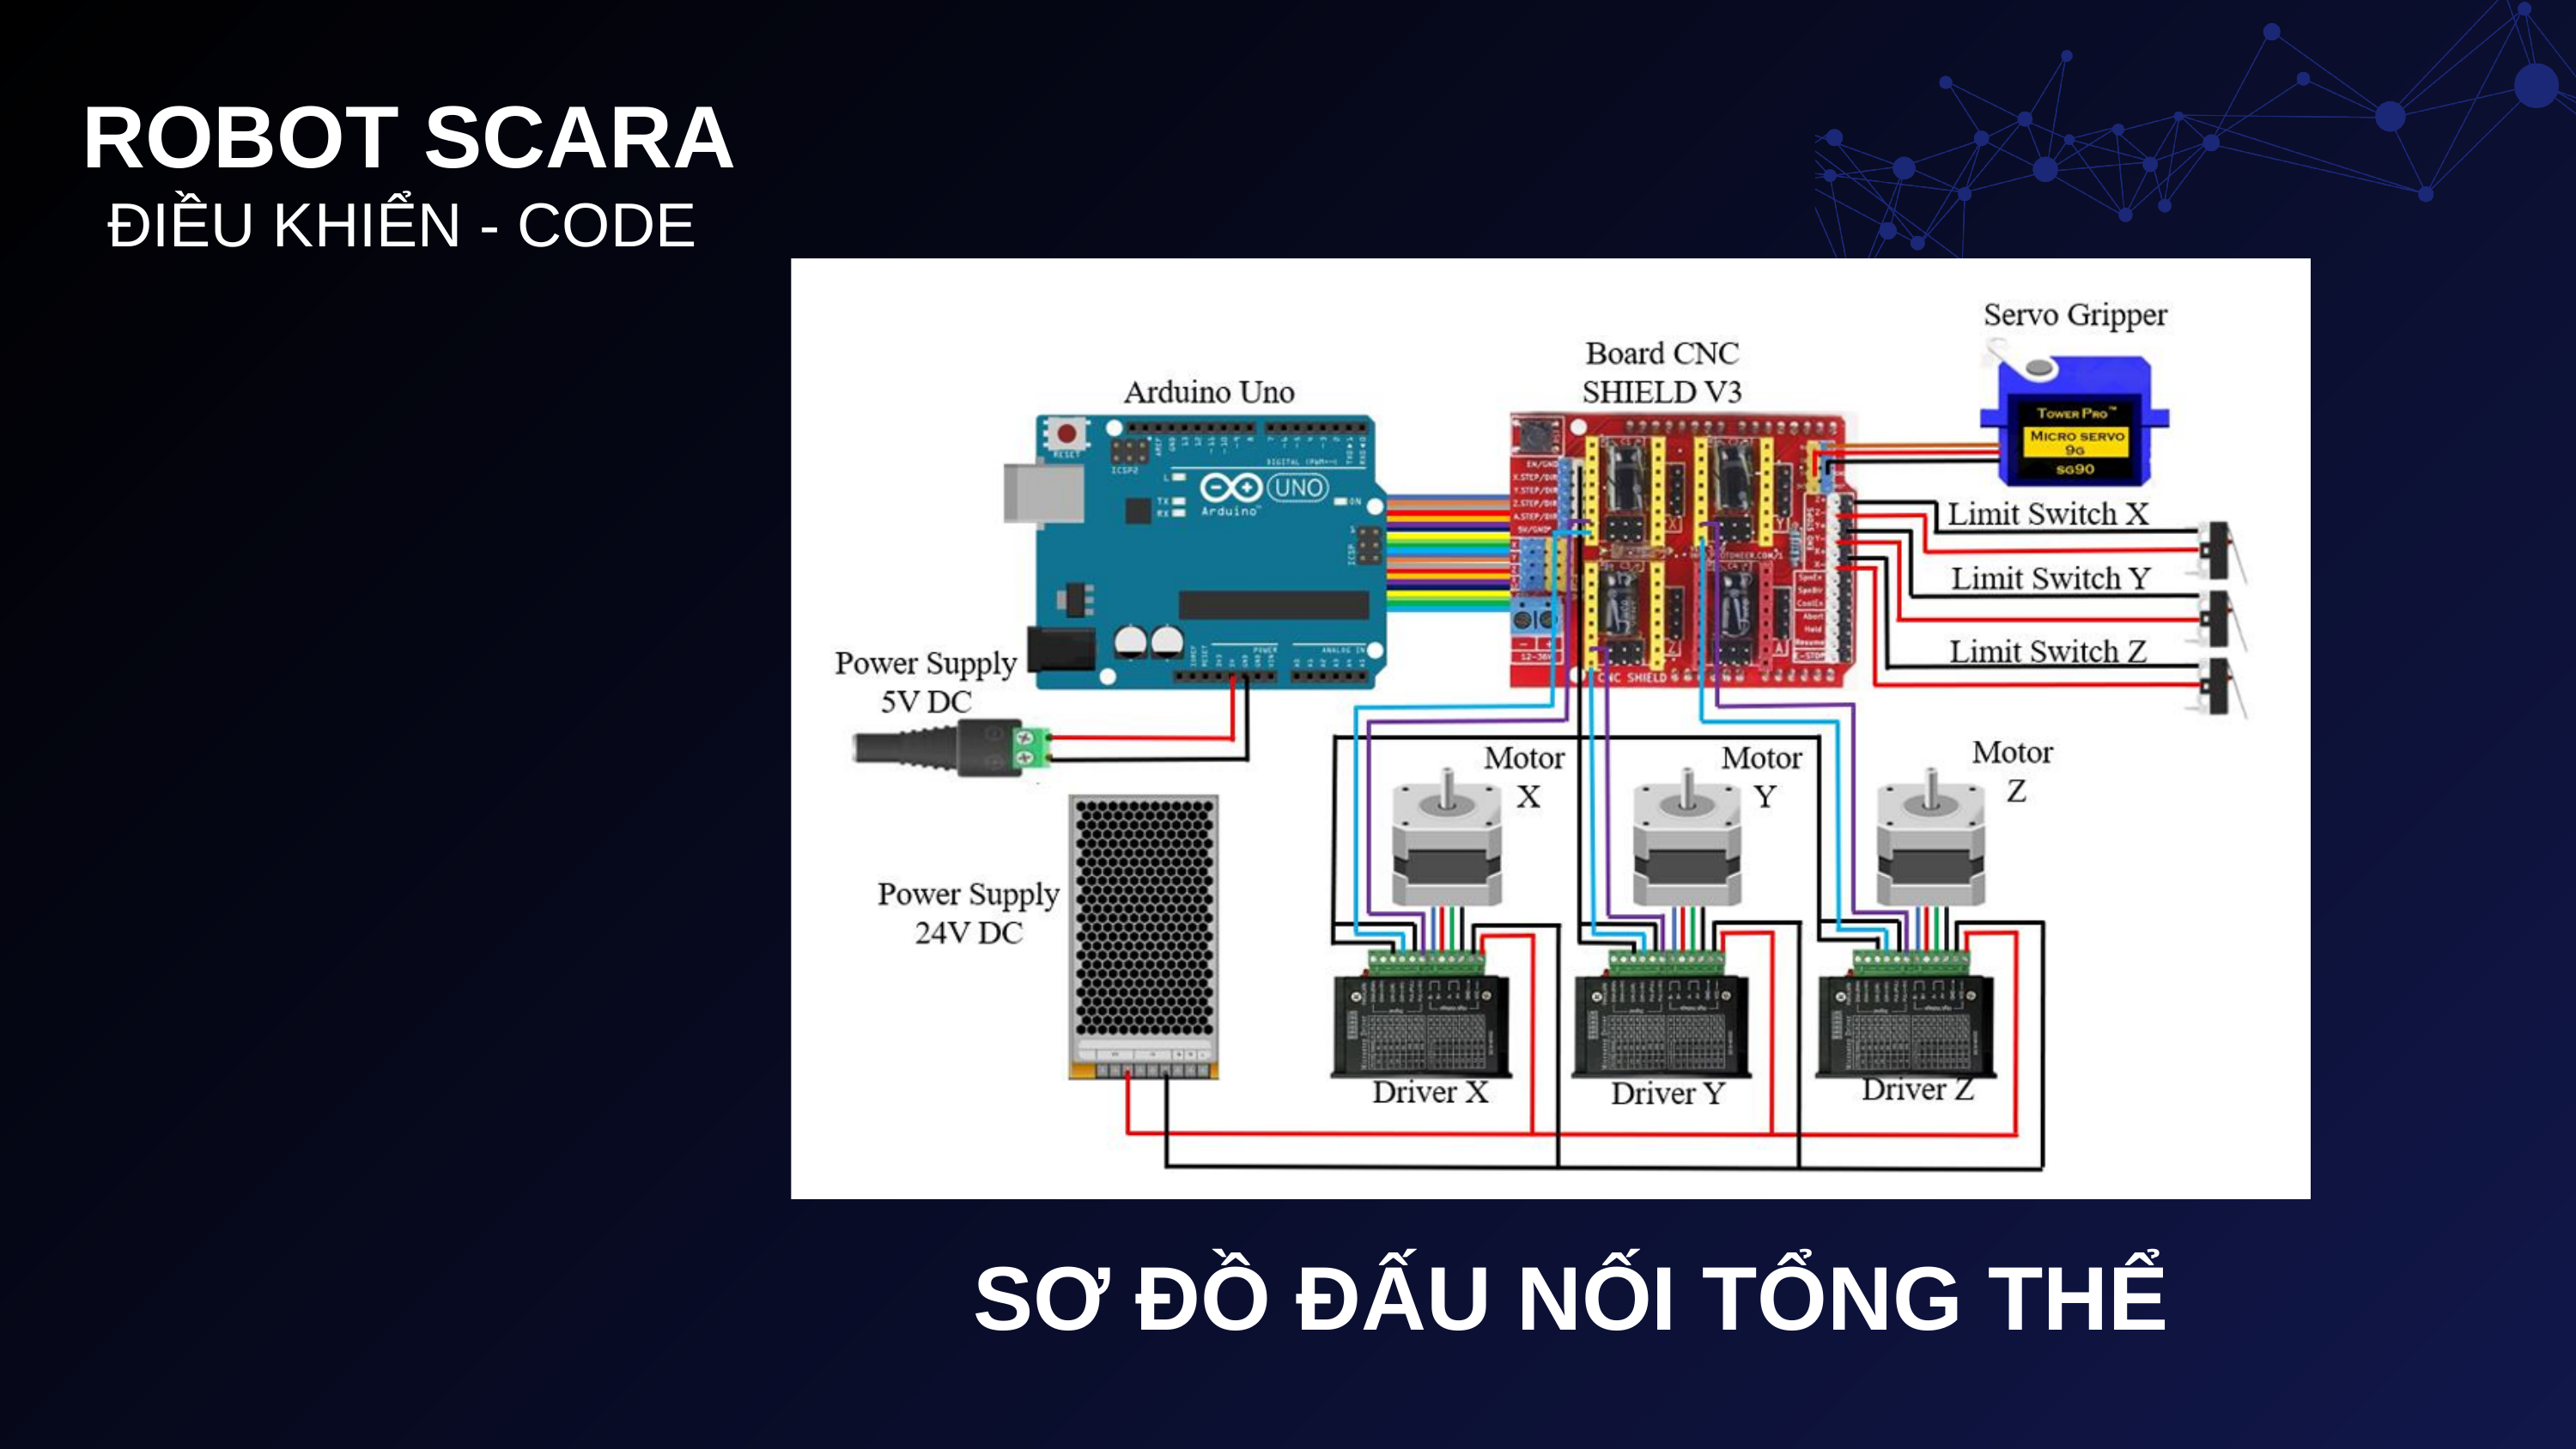

ROBOT SCARA
ĐIỀU KHIỂN - CODE

SƠ ĐỒ ĐẤU NỐI TỔNG THỂ